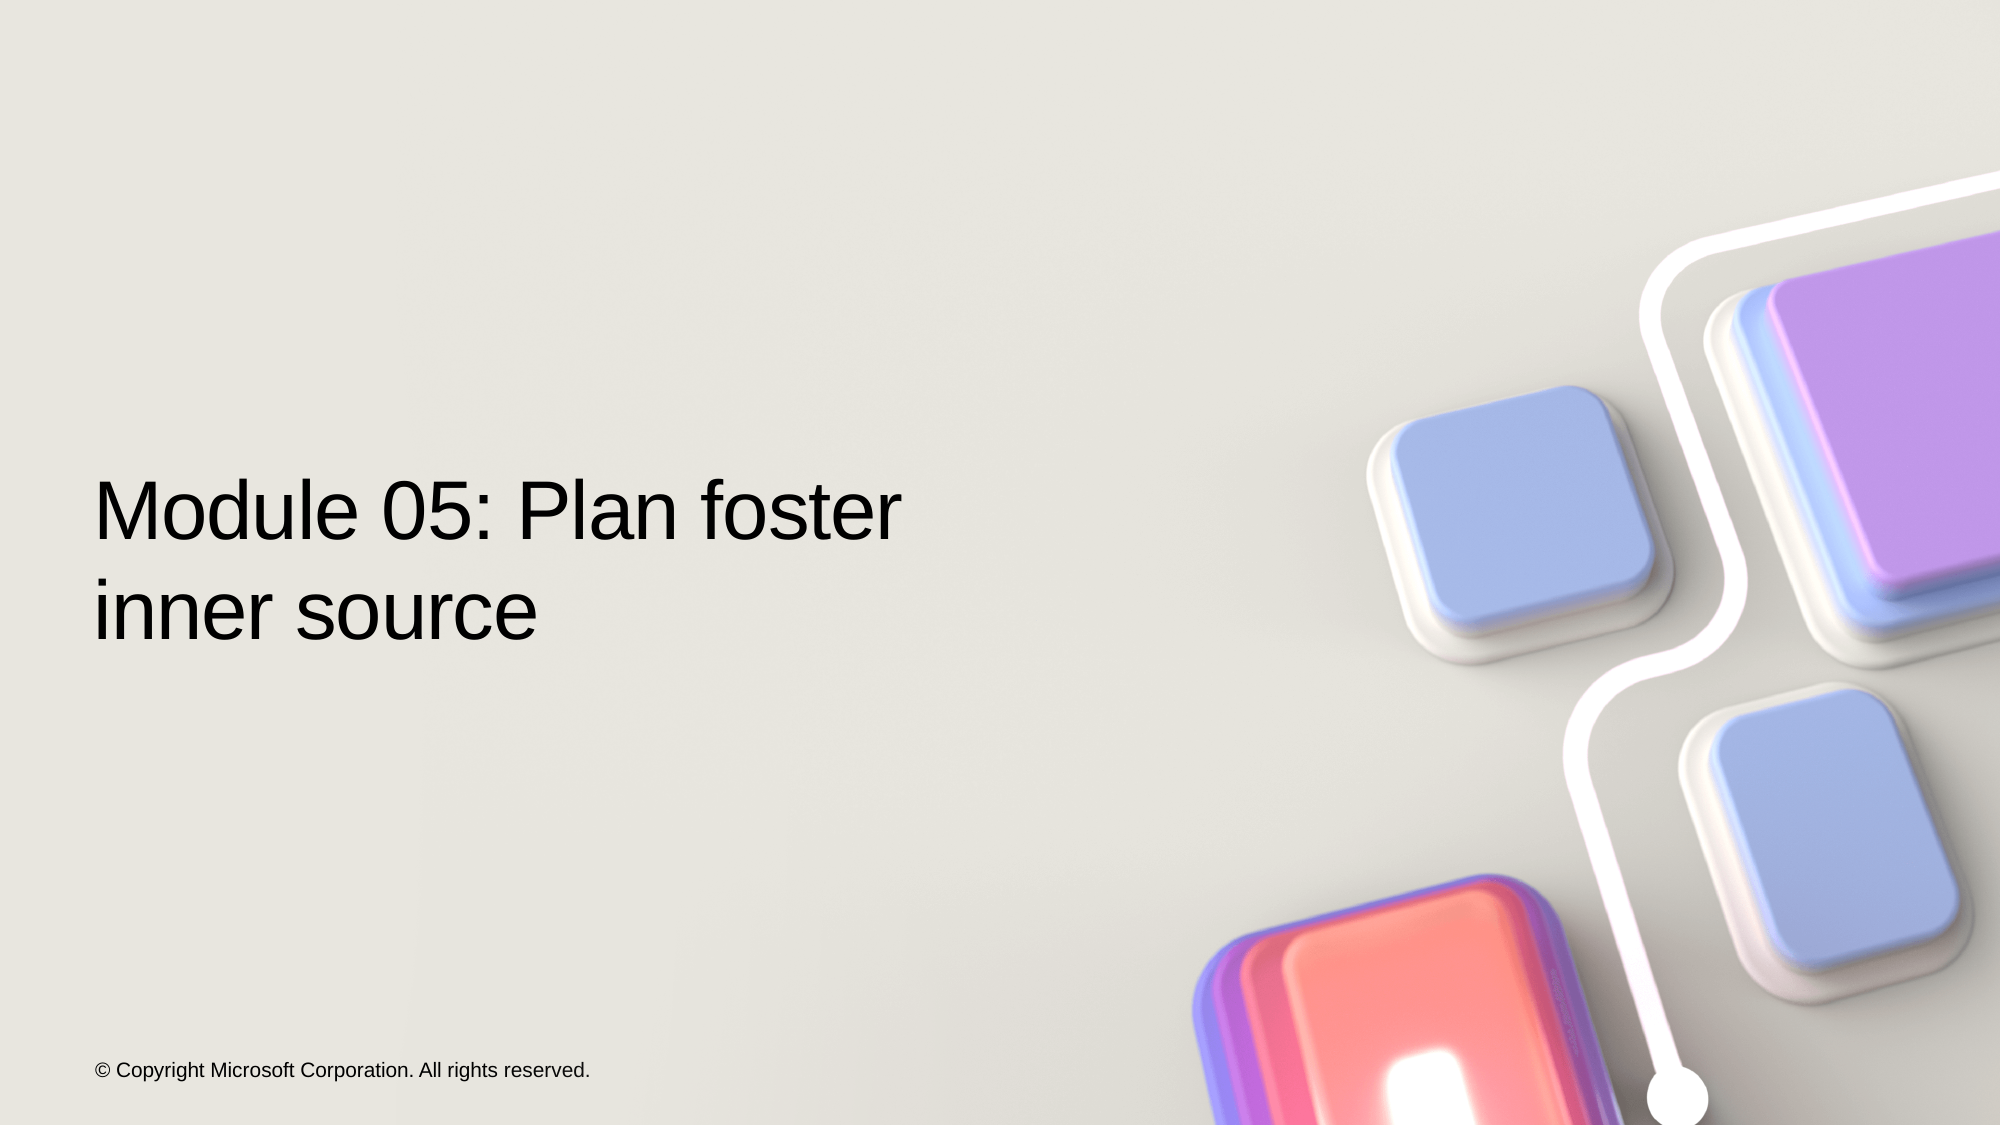

# Module 05: Plan foster inner source